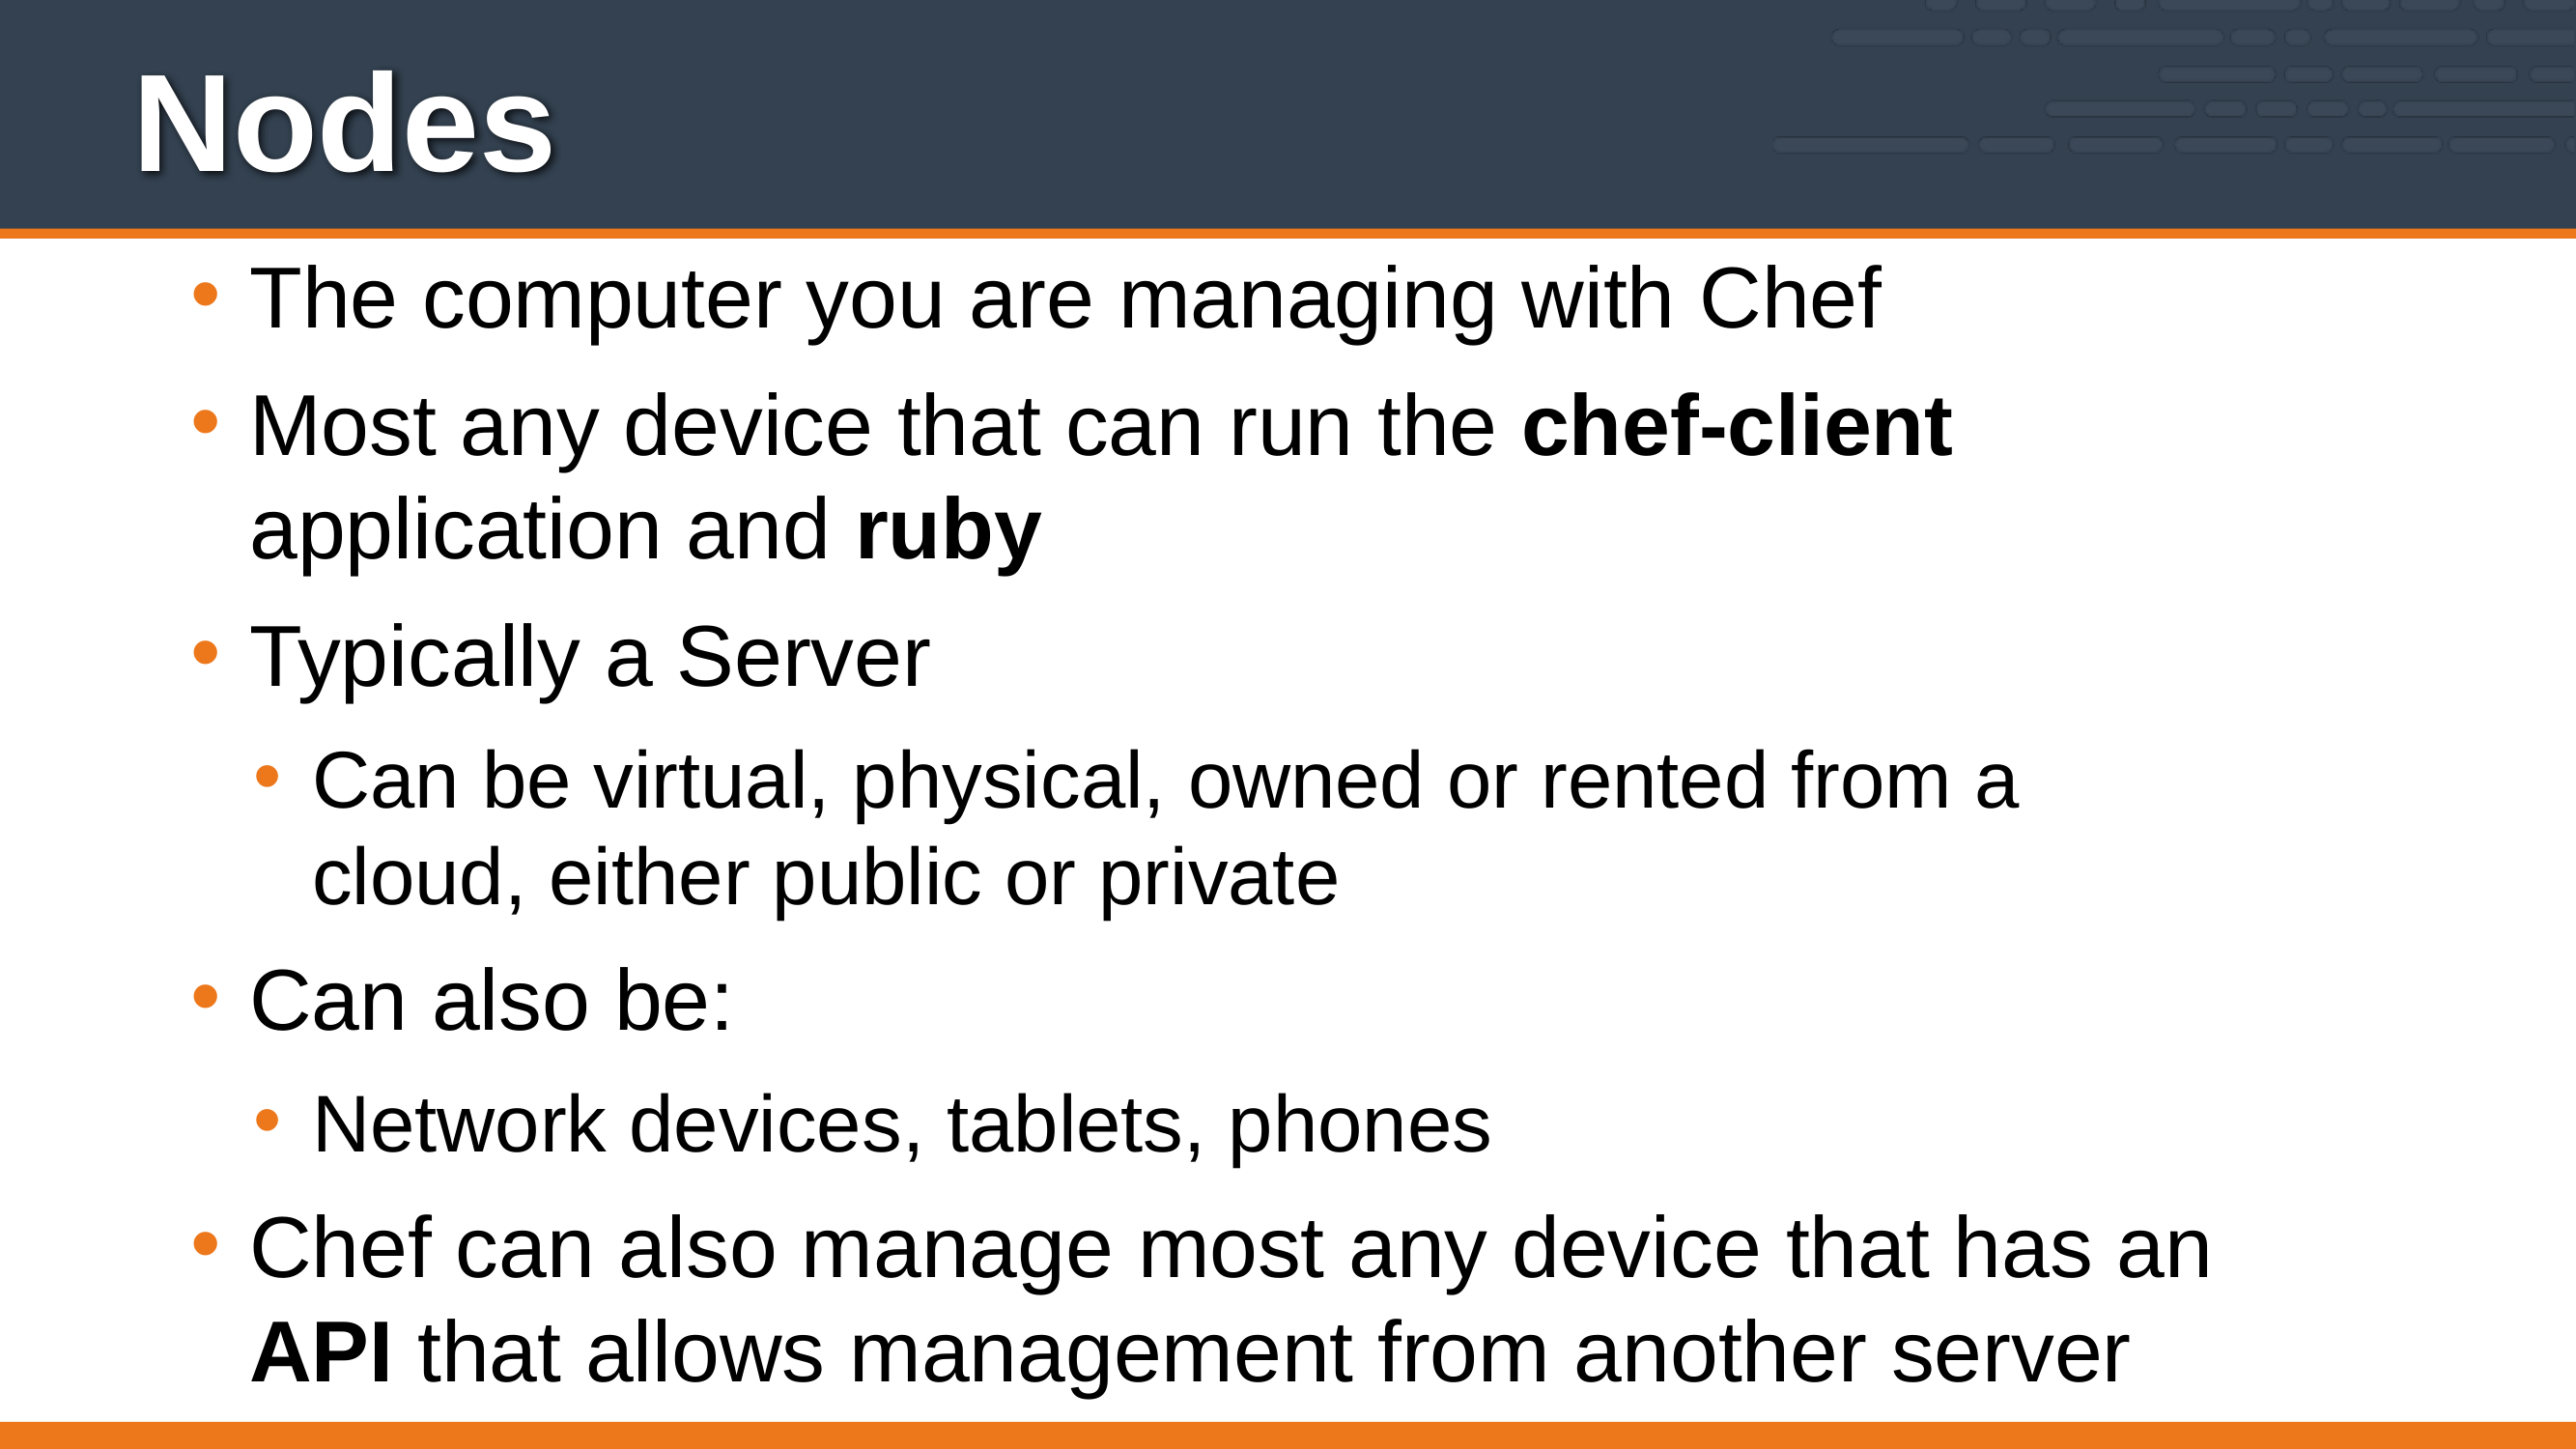

# Nodes
The computer you are managing with Chef
Most any device that can run the chef-client application and ruby
Typically a Server
Can be virtual, physical, owned or rented from a cloud, either public or private
Can also be:
Network devices, tablets, phones
Chef can also manage most any device that has an API that allows management from another server